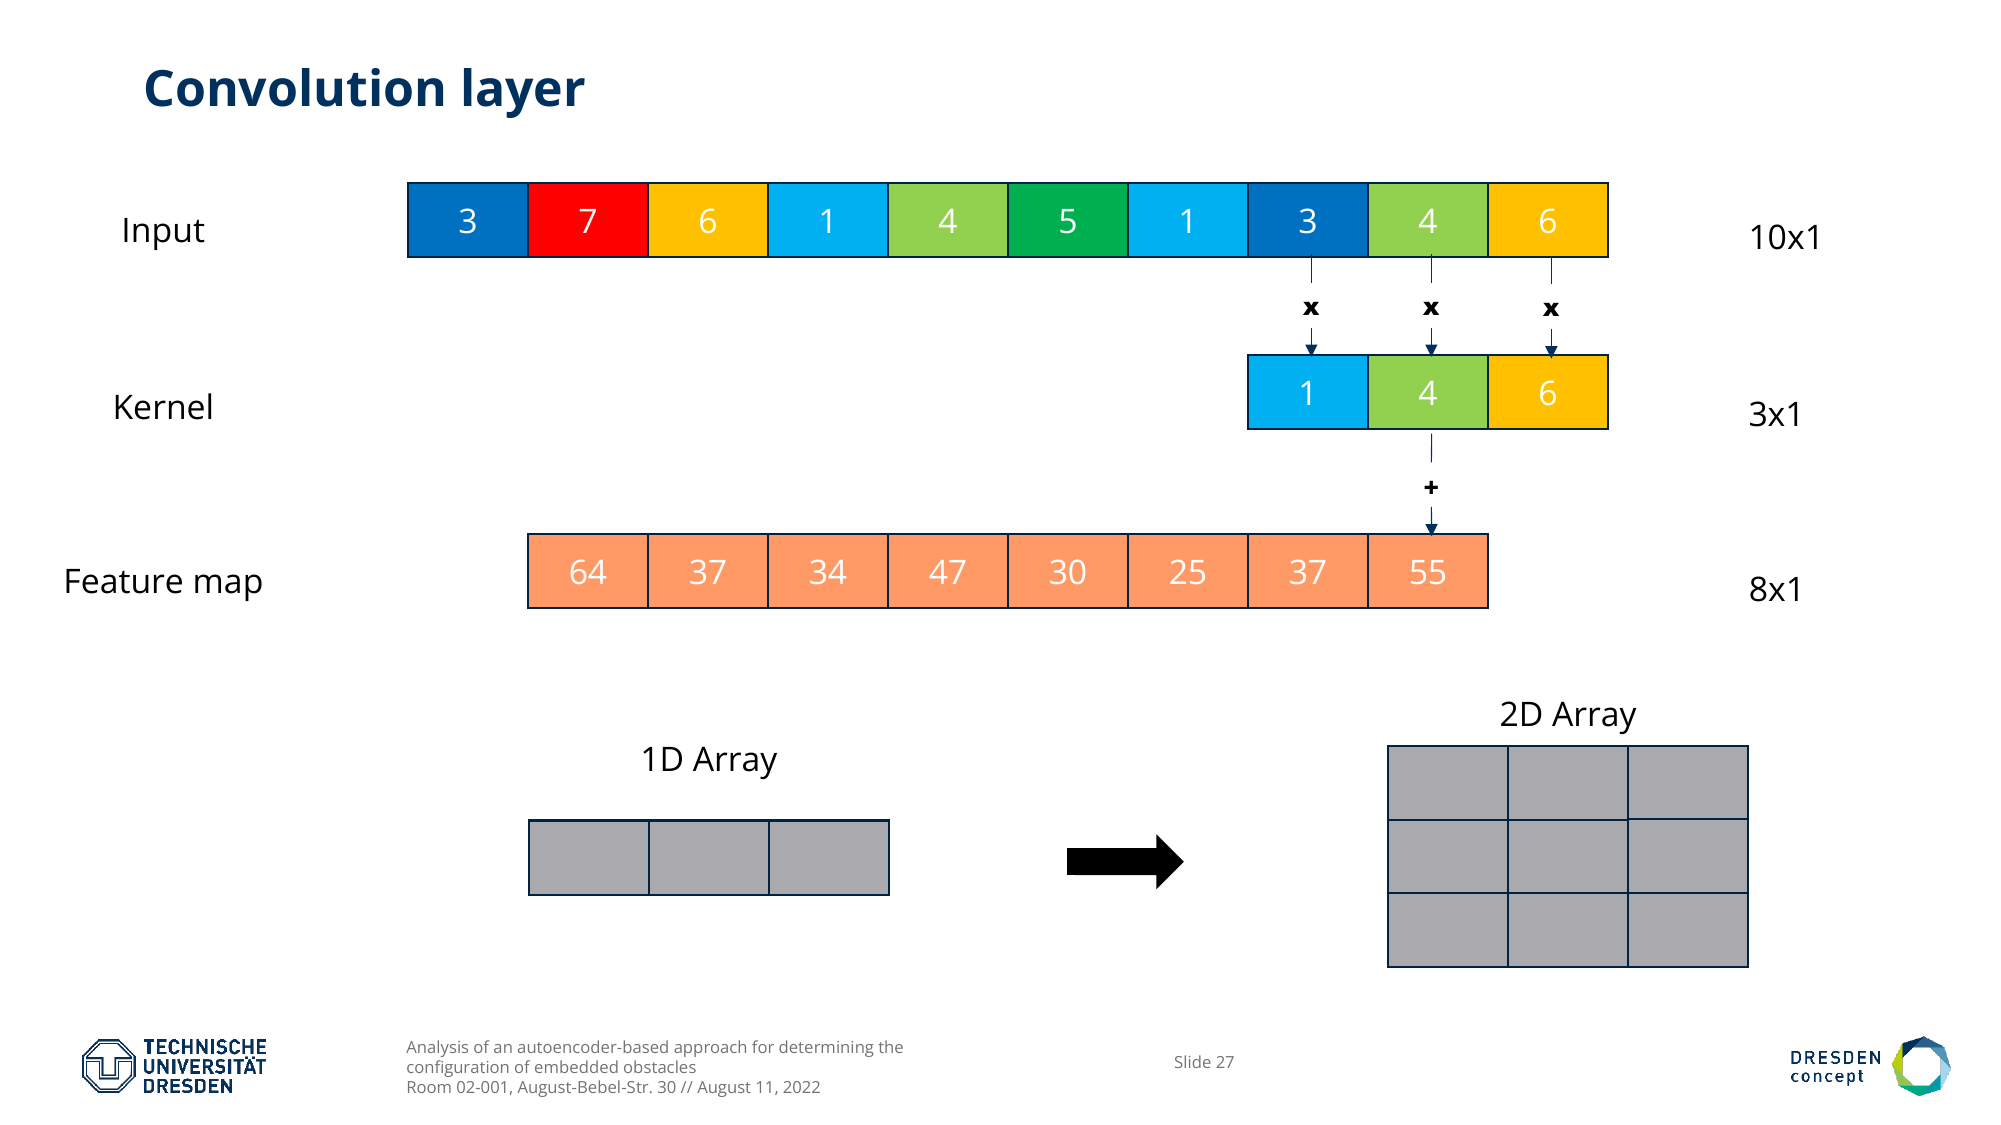

# Convolution layer
4
3
1
1
5
6
6
7
3
4
Input
10x1
x
x
x
6
4
1
Kernel
3x1
+
55
37
47
25
34
37
64
30
Feature map
8x1
2D Array
1D Array